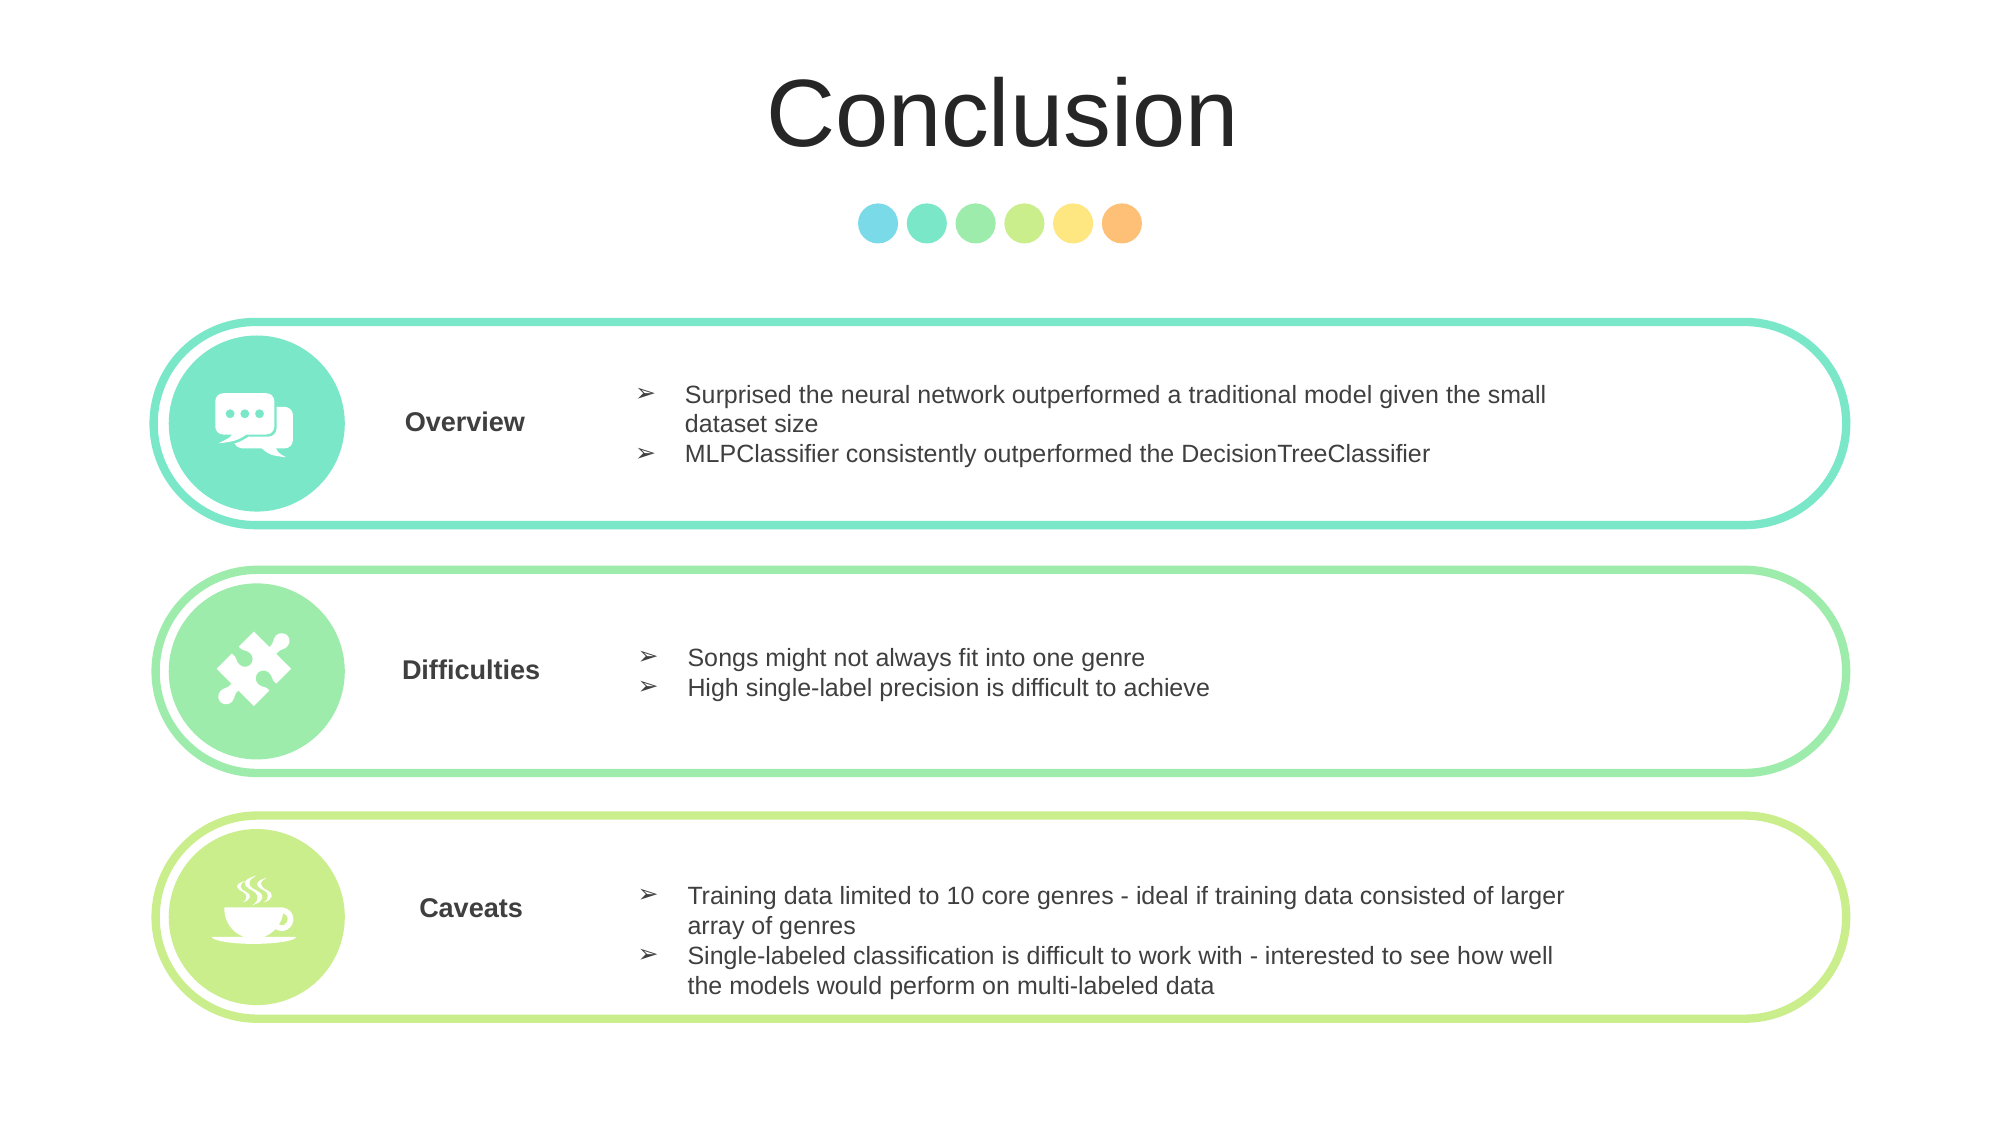

Conclusion

Surprised the neural network outperformed a traditional model given the small dataset size
MLPClassifier consistently outperformed the DecisionTreeClassifier

Overview

Songs might not always fit into one genre
High single-label precision is difficult to achieve
Difficulties

Training data limited to 10 core genres - ideal if training data consisted of larger array of genres
Single-labeled classification is difficult to work with - interested to see how well the models would perform on multi-labeled data

Caveats